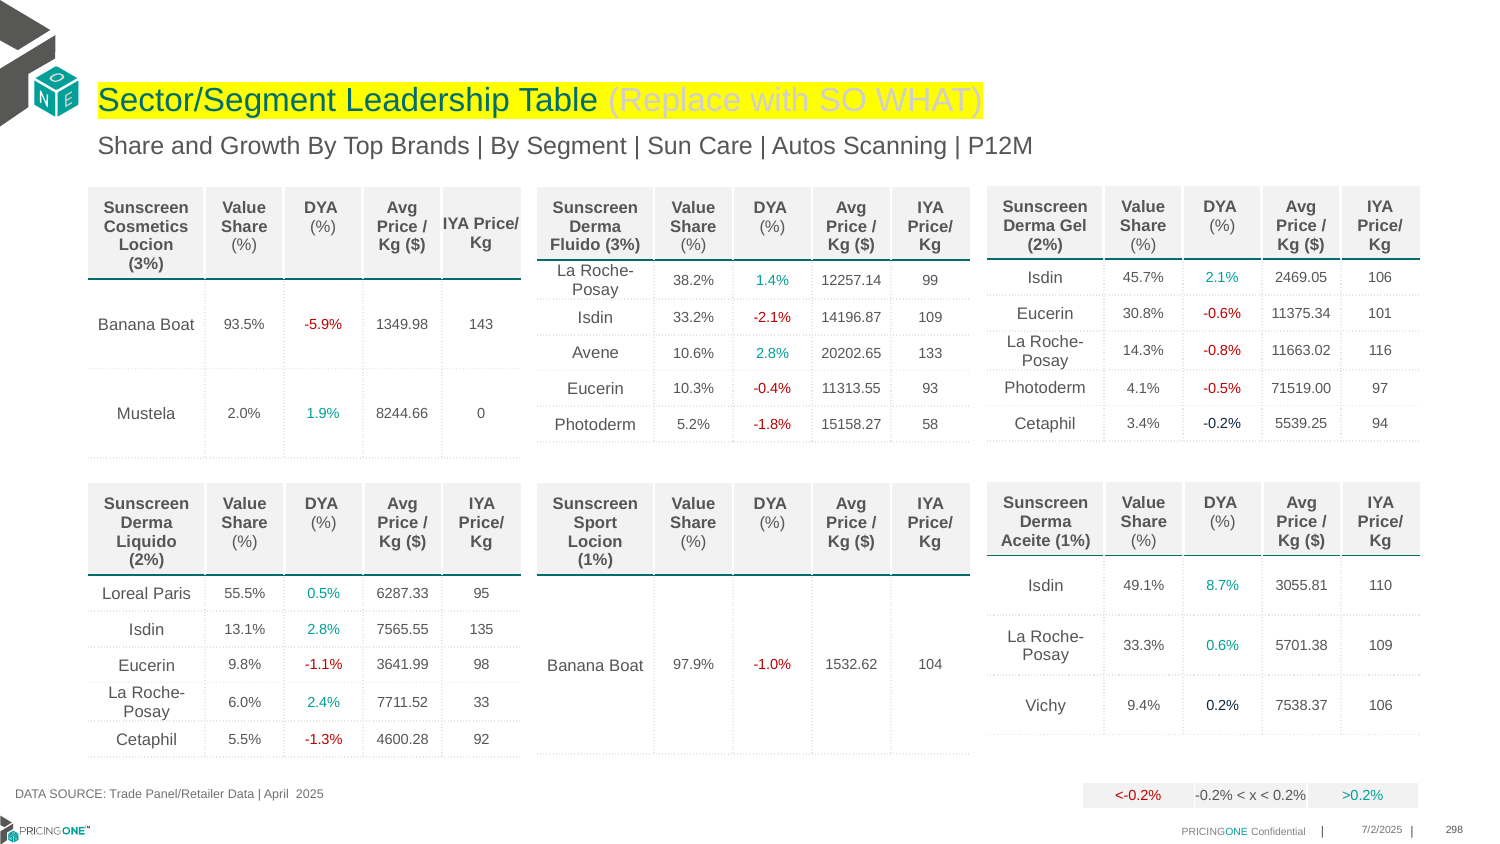

# Sector/Segment Leadership Table (Replace with SO WHAT)
Share and Growth By Top Brands | By Segment | Sun Care | Autos Scanning | P12M
| Sunscreen Derma Gel (2%) | Value Share (%) | DYA (%) | Avg Price /Kg ($) | IYA Price/Kg |
| --- | --- | --- | --- | --- |
| Isdin | 45.7% | 2.1% | 2469.05 | 106 |
| Eucerin | 30.8% | -0.6% | 11375.34 | 101 |
| La Roche-Posay | 14.3% | -0.8% | 11663.02 | 116 |
| Photoderm | 4.1% | -0.5% | 71519.00 | 97 |
| Cetaphil | 3.4% | -0.2% | 5539.25 | 94 |
| Sunscreen Cosmetics Locion (3%) | Value Share (%) | DYA (%) | Avg Price /Kg ($) | IYA Price/ Kg |
| --- | --- | --- | --- | --- |
| Banana Boat | 93.5% | -5.9% | 1349.98 | 143 |
| Mustela | 2.0% | 1.9% | 8244.66 | 0 |
| Sunscreen Derma Fluido (3%) | Value Share (%) | DYA (%) | Avg Price /Kg ($) | IYA Price/Kg |
| --- | --- | --- | --- | --- |
| La Roche-Posay | 38.2% | 1.4% | 12257.14 | 99 |
| Isdin | 33.2% | -2.1% | 14196.87 | 109 |
| Avene | 10.6% | 2.8% | 20202.65 | 133 |
| Eucerin | 10.3% | -0.4% | 11313.55 | 93 |
| Photoderm | 5.2% | -1.8% | 15158.27 | 58 |
| Sunscreen Derma Aceite (1%) | Value Share (%) | DYA (%) | Avg Price /Kg ($) | IYA Price/Kg |
| --- | --- | --- | --- | --- |
| Isdin | 49.1% | 8.7% | 3055.81 | 110 |
| La Roche-Posay | 33.3% | 0.6% | 5701.38 | 109 |
| Vichy | 9.4% | 0.2% | 7538.37 | 106 |
| Sunscreen Derma Liquido (2%) | Value Share (%) | DYA (%) | Avg Price /Kg ($) | IYA Price/Kg |
| --- | --- | --- | --- | --- |
| Loreal Paris | 55.5% | 0.5% | 6287.33 | 95 |
| Isdin | 13.1% | 2.8% | 7565.55 | 135 |
| Eucerin | 9.8% | -1.1% | 3641.99 | 98 |
| La Roche-Posay | 6.0% | 2.4% | 7711.52 | 33 |
| Cetaphil | 5.5% | -1.3% | 4600.28 | 92 |
| Sunscreen Sport Locion (1%) | Value Share (%) | DYA (%) | Avg Price /Kg ($) | IYA Price/Kg |
| --- | --- | --- | --- | --- |
| Banana Boat | 97.9% | -1.0% | 1532.62 | 104 |
DATA SOURCE: Trade Panel/Retailer Data | April  2025
| <-0.2% | -0.2% < x < 0.2% | >0.2% |
| --- | --- | --- |

7/2/2025
298